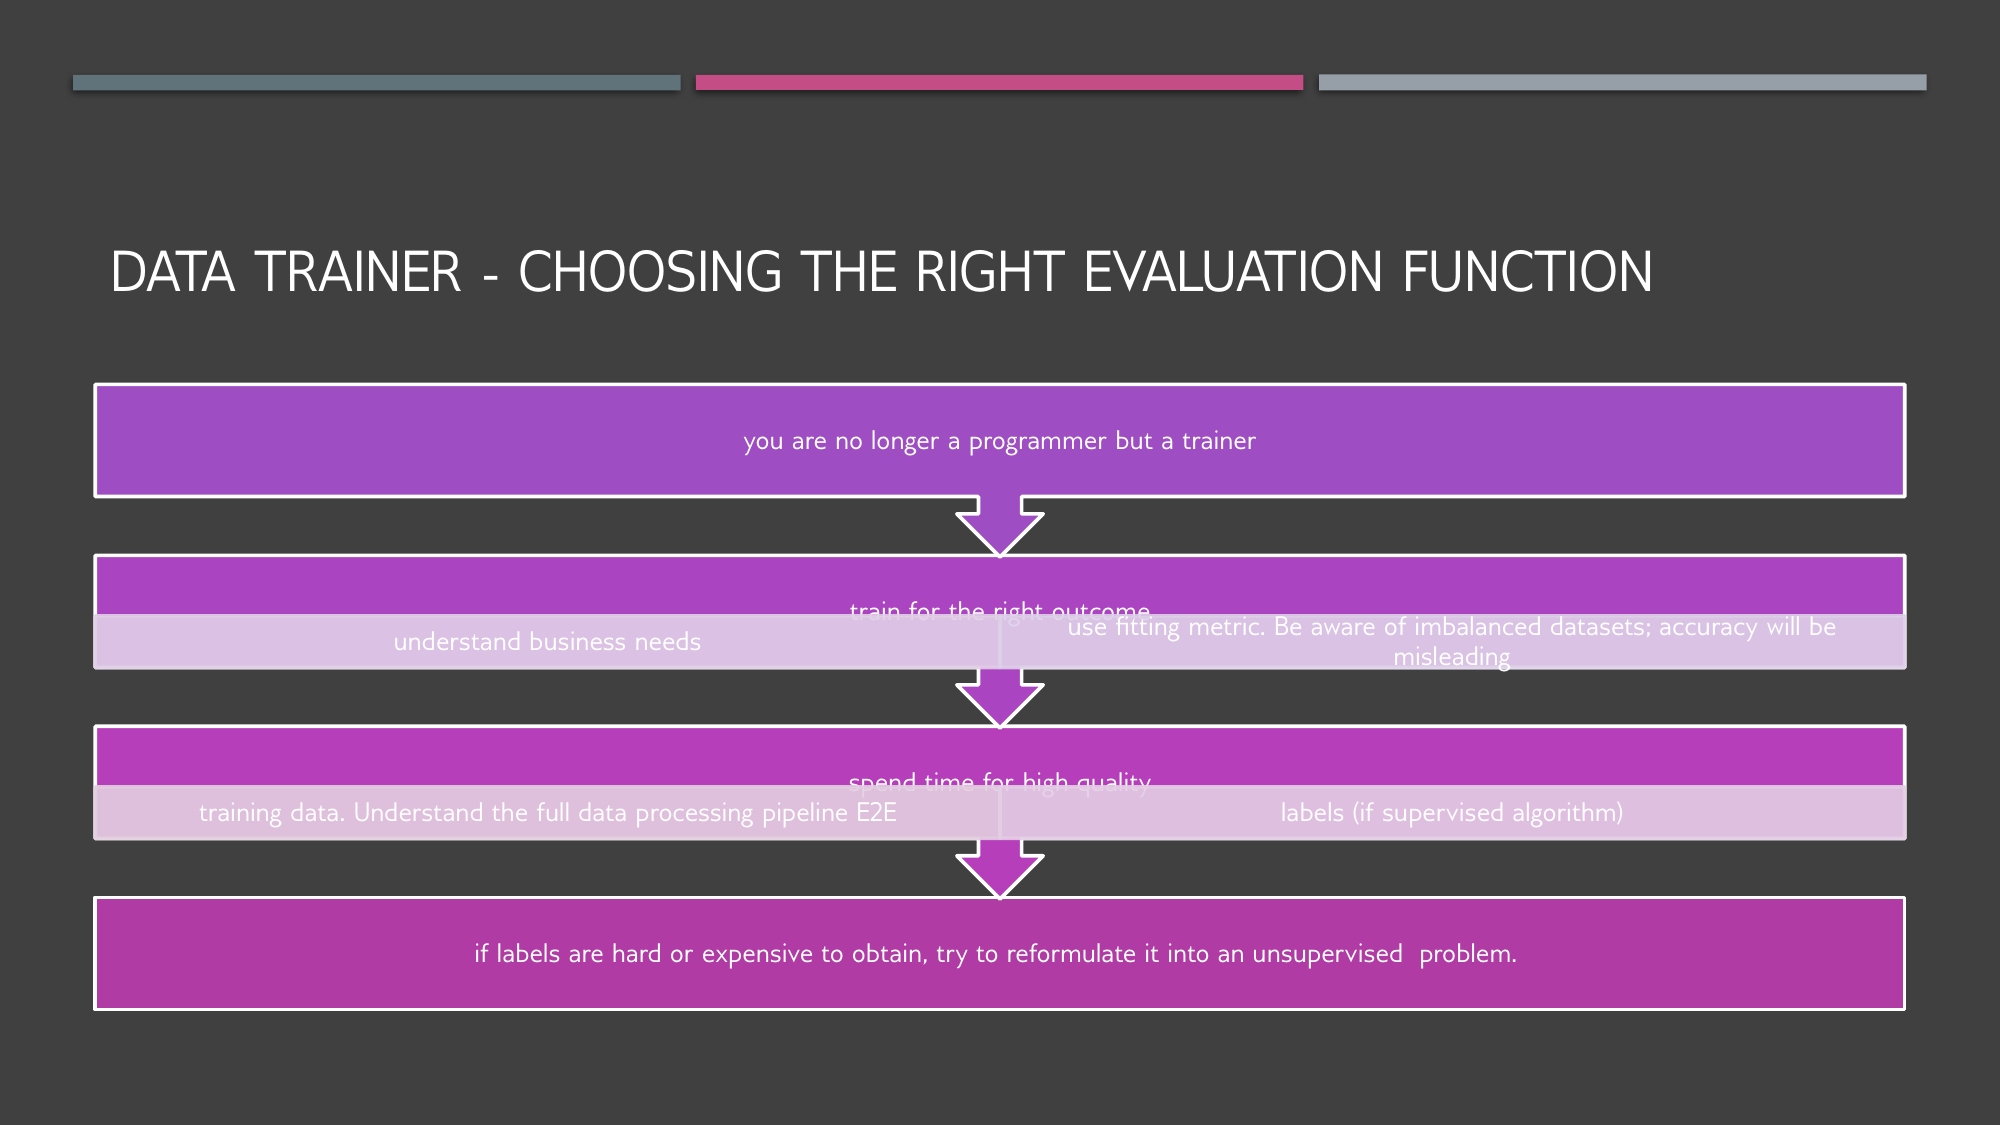

# data trainer - choosing the right evaluation function
if labels are hard or expensive to obtain, try to reformulate it into an unsupervised  problem.
spend time for high quality
training data. Understand the full data processing pipeline E2E
labels (if supervised algorithm)
train for the right outcome
understand business needs
use fitting metric. Be aware of imbalanced datasets; accuracy will be misleading
you are no longer a programmer but a trainer